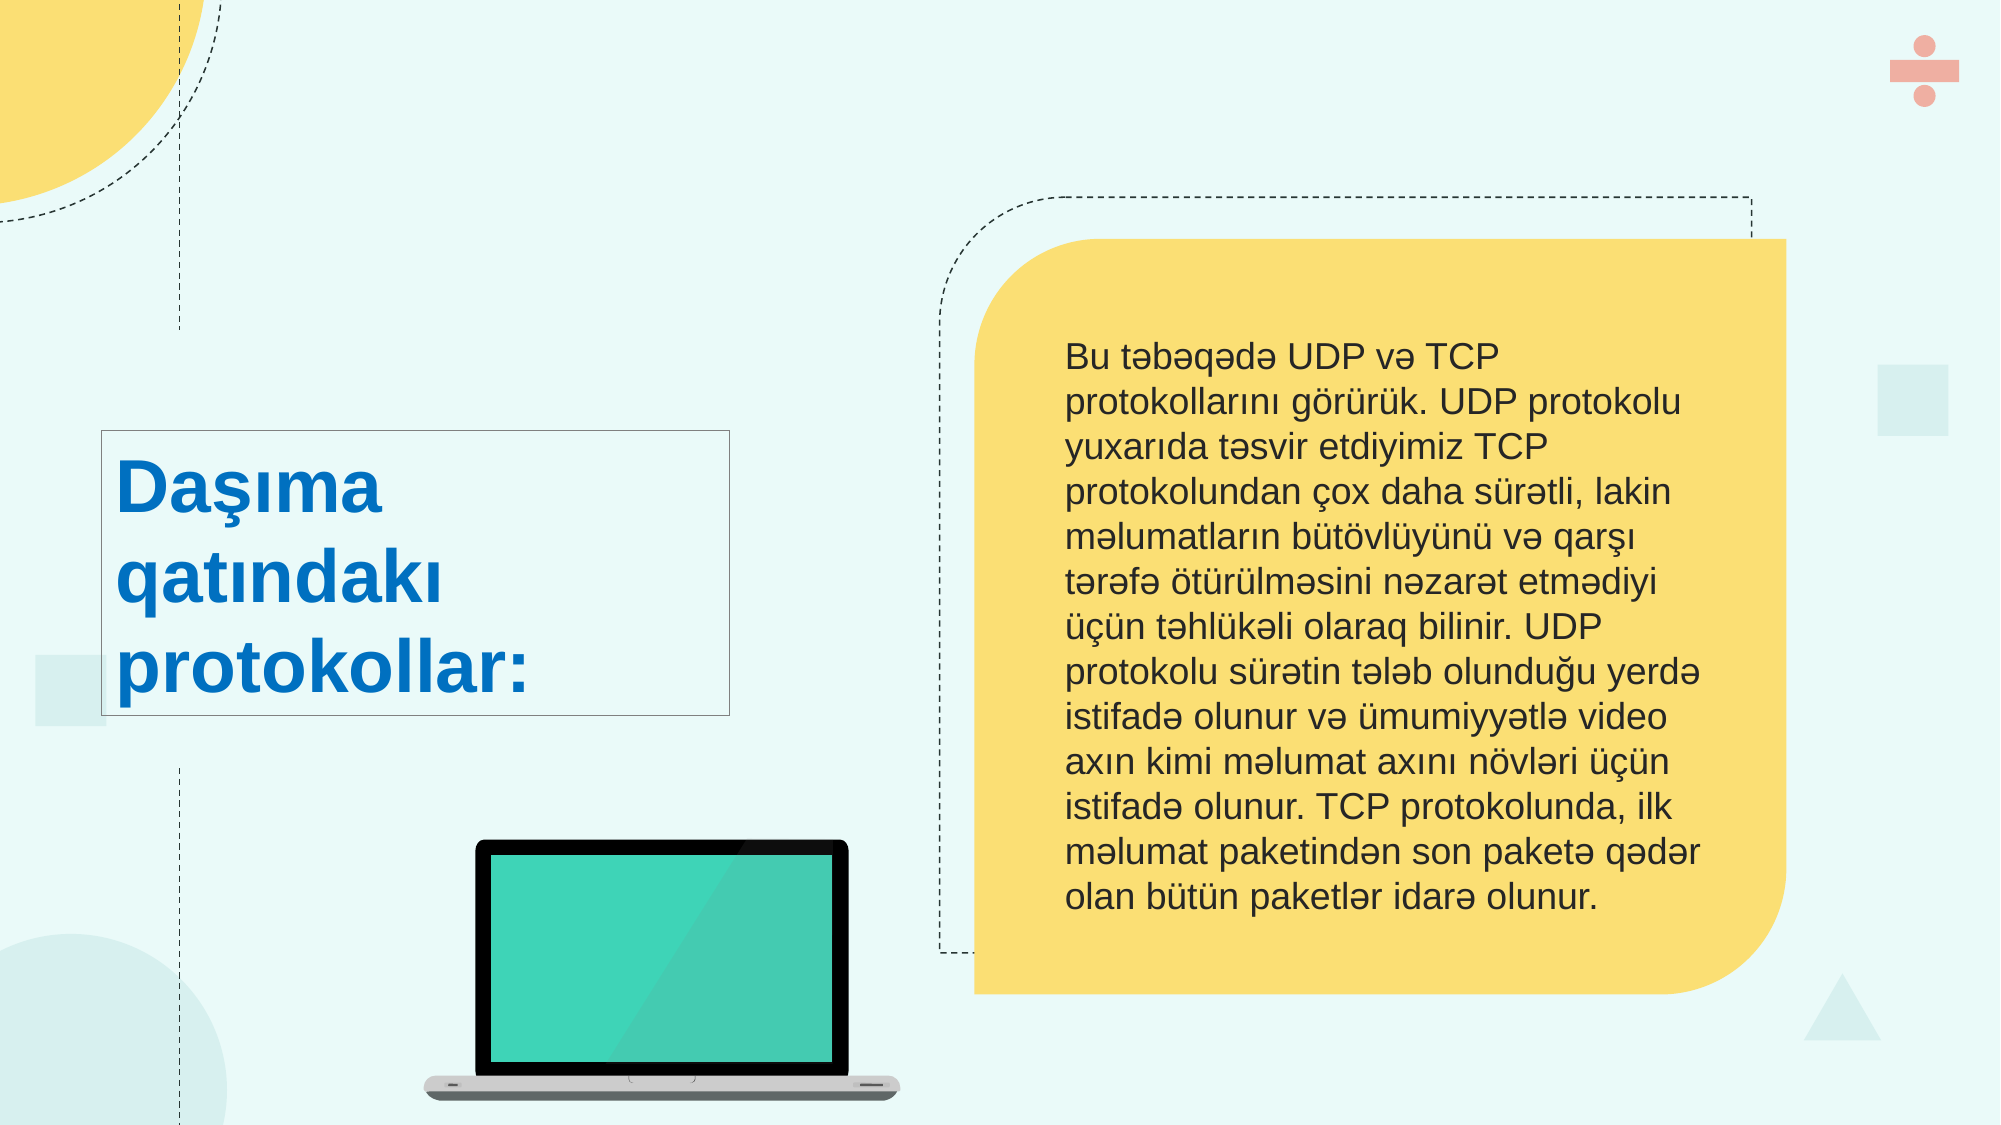

Bu təbəqədə UDP və TCP protokollarını görürük. UDP protokolu yuxarıda təsvir etdiyimiz TCP protokolundan çox daha sürətli, lakin məlumatların bütövlüyünü və qarşı tərəfə ötürülməsini nəzarət etmədiyi üçün təhlükəli olaraq bilinir. UDP protokolu sürətin tələb olunduğu yerdə istifadə olunur və ümumiyyətlə video axın kimi məlumat axını növləri üçün istifadə olunur. TCP protokolunda, ilk məlumat paketindən son paketə qədər olan bütün paketlər idarə olunur.
Daşıma qatındakı protokollar: